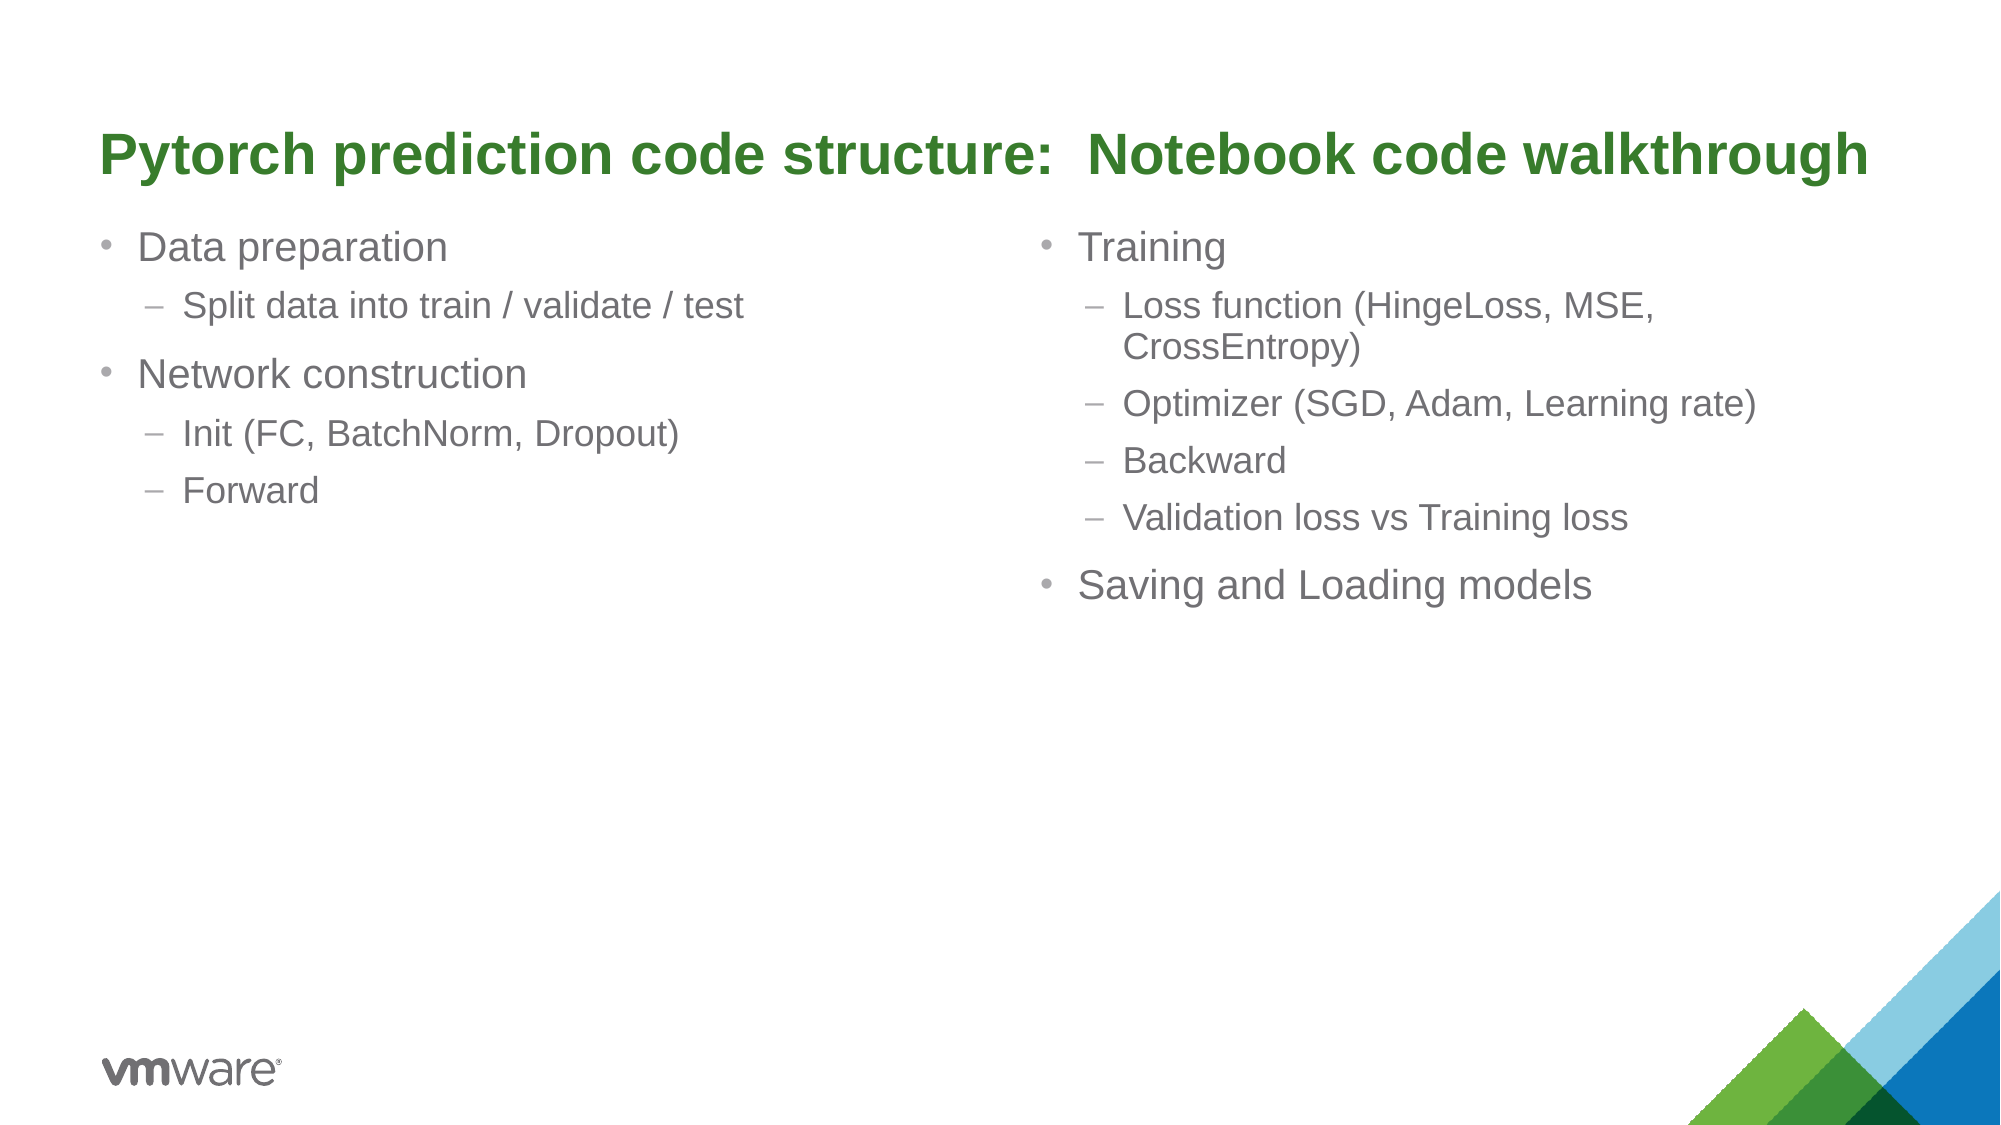

# Pytorch prediction code structure:  Notebook code walkthrough
Data preparation
Split data into train / validate / test
Network construction
Init (FC, BatchNorm, Dropout)
Forward
Training
Loss function (HingeLoss, MSE, CrossEntropy)
Optimizer (SGD, Adam, Learning rate)
Backward
Validation loss vs Training loss
Saving and Loading models